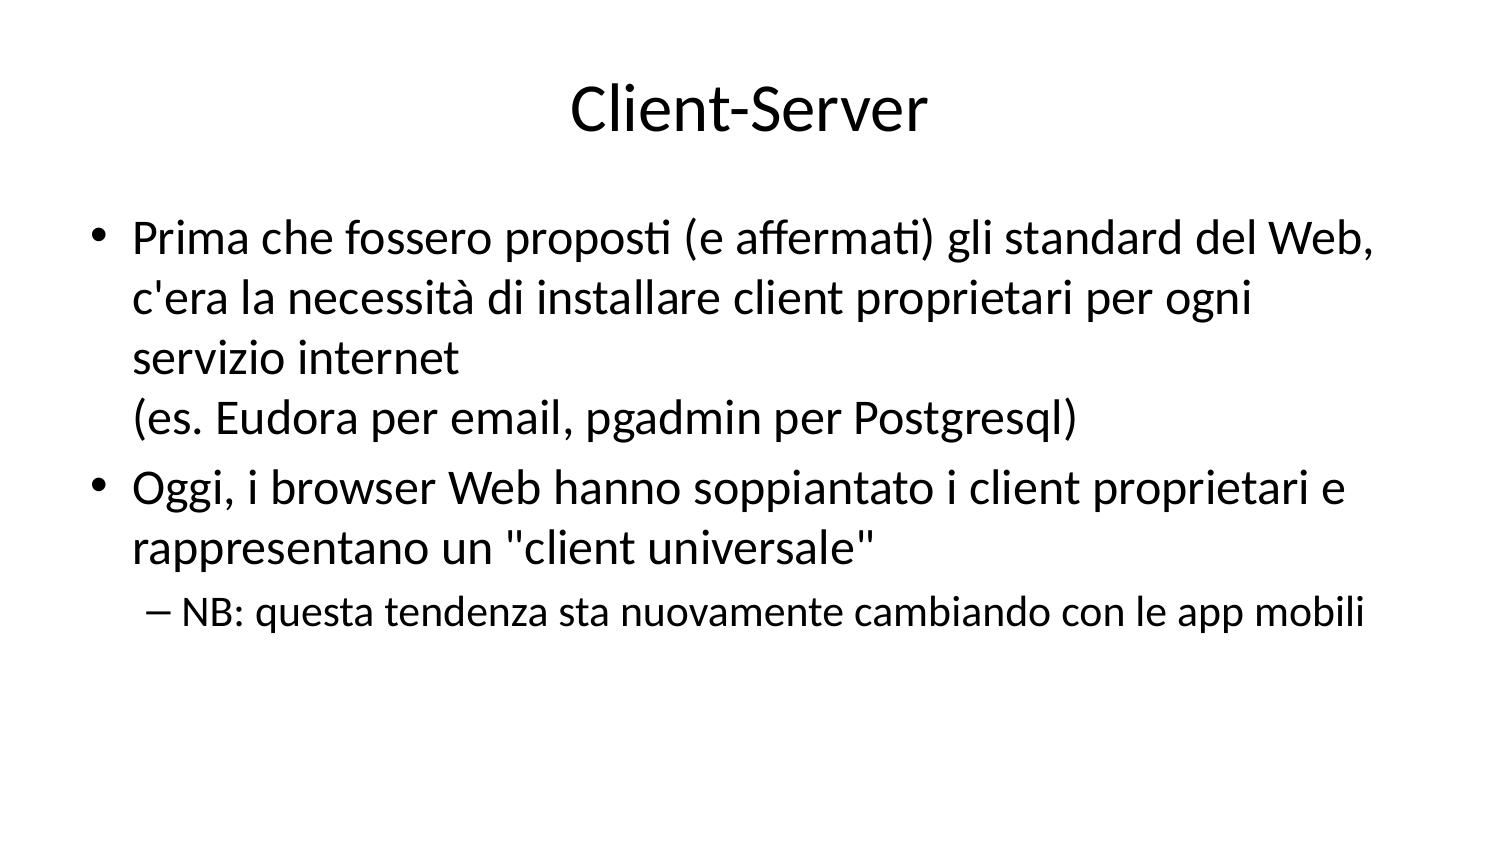

# Client-Server
Prima che fossero proposti (e affermati) gli standard del Web, c'era la necessità di installare client proprietari per ogni servizio internet
(es. Eudora per email, pgadmin per Postgresql)
Oggi, i browser Web hanno soppiantato i client proprietari e rappresentano un "client universale"
NB: questa tendenza sta nuovamente cambiando con le app mobili